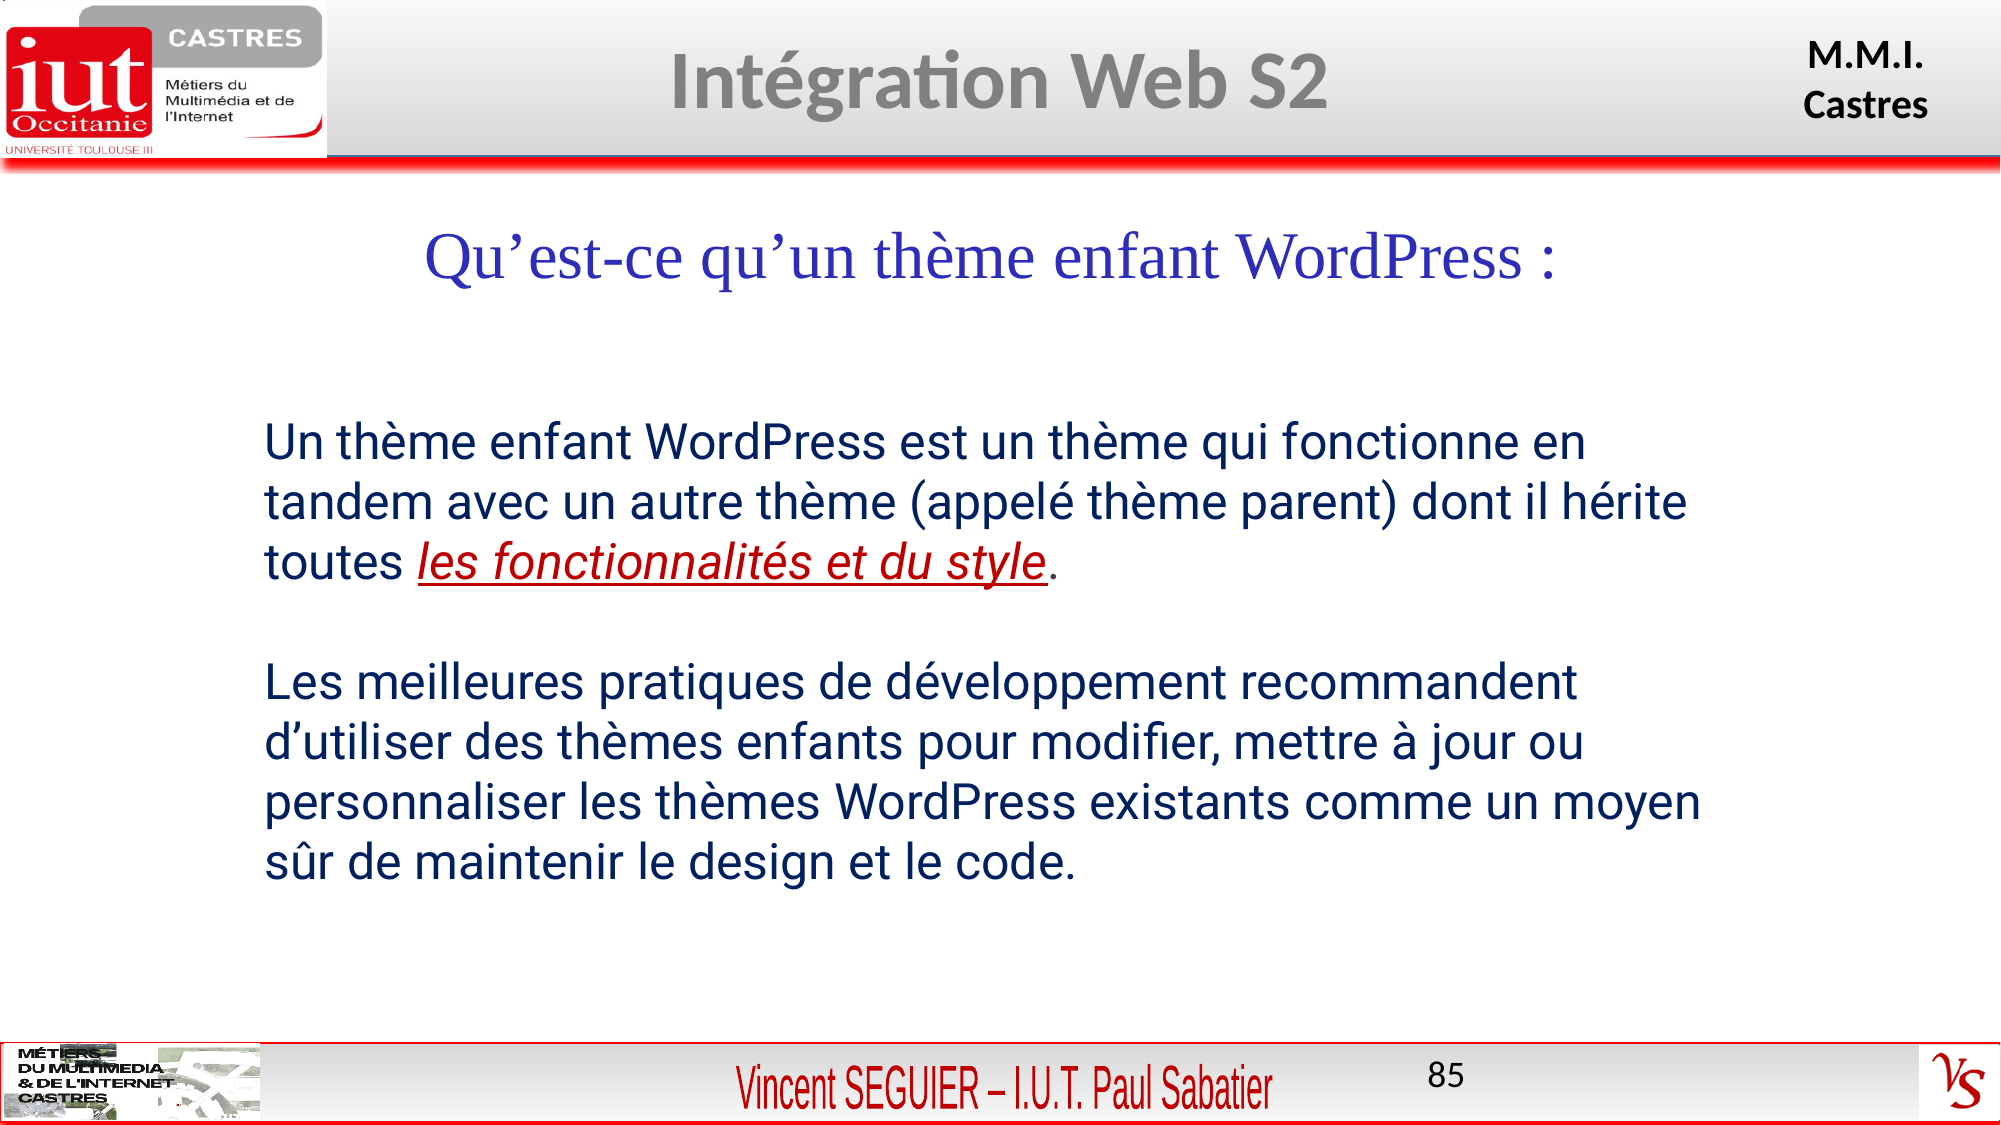

Qu’est-ce qu’un thème enfant WordPress :

Un thème enfant WordPress est un thème qui fonctionne en tandem avec un autre thème (appelé thème parent) dont il hérite toutes les fonctionnalités et du style.

Les meilleures pratiques de développement recommandent d’utiliser des thèmes enfants pour modifier, mettre à jour ou personnaliser les thèmes WordPress existants comme un moyen sûr de maintenir le design et le code.
85